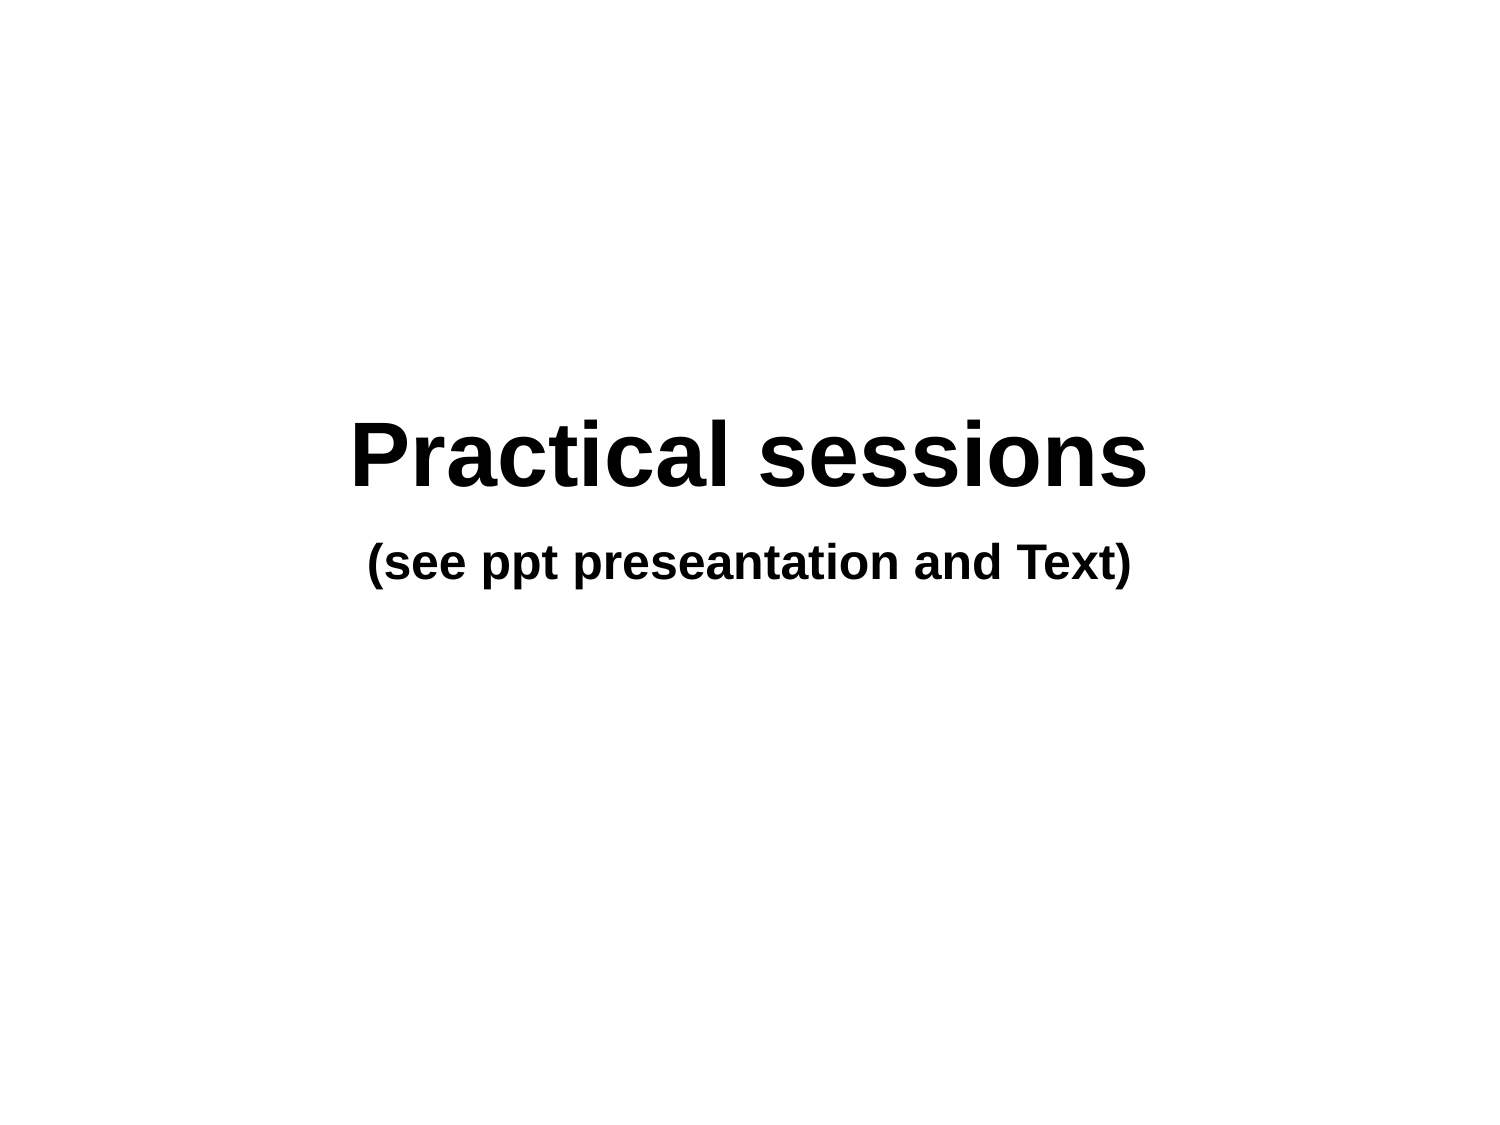

Practical sessions
(see ppt preseantation and Text)